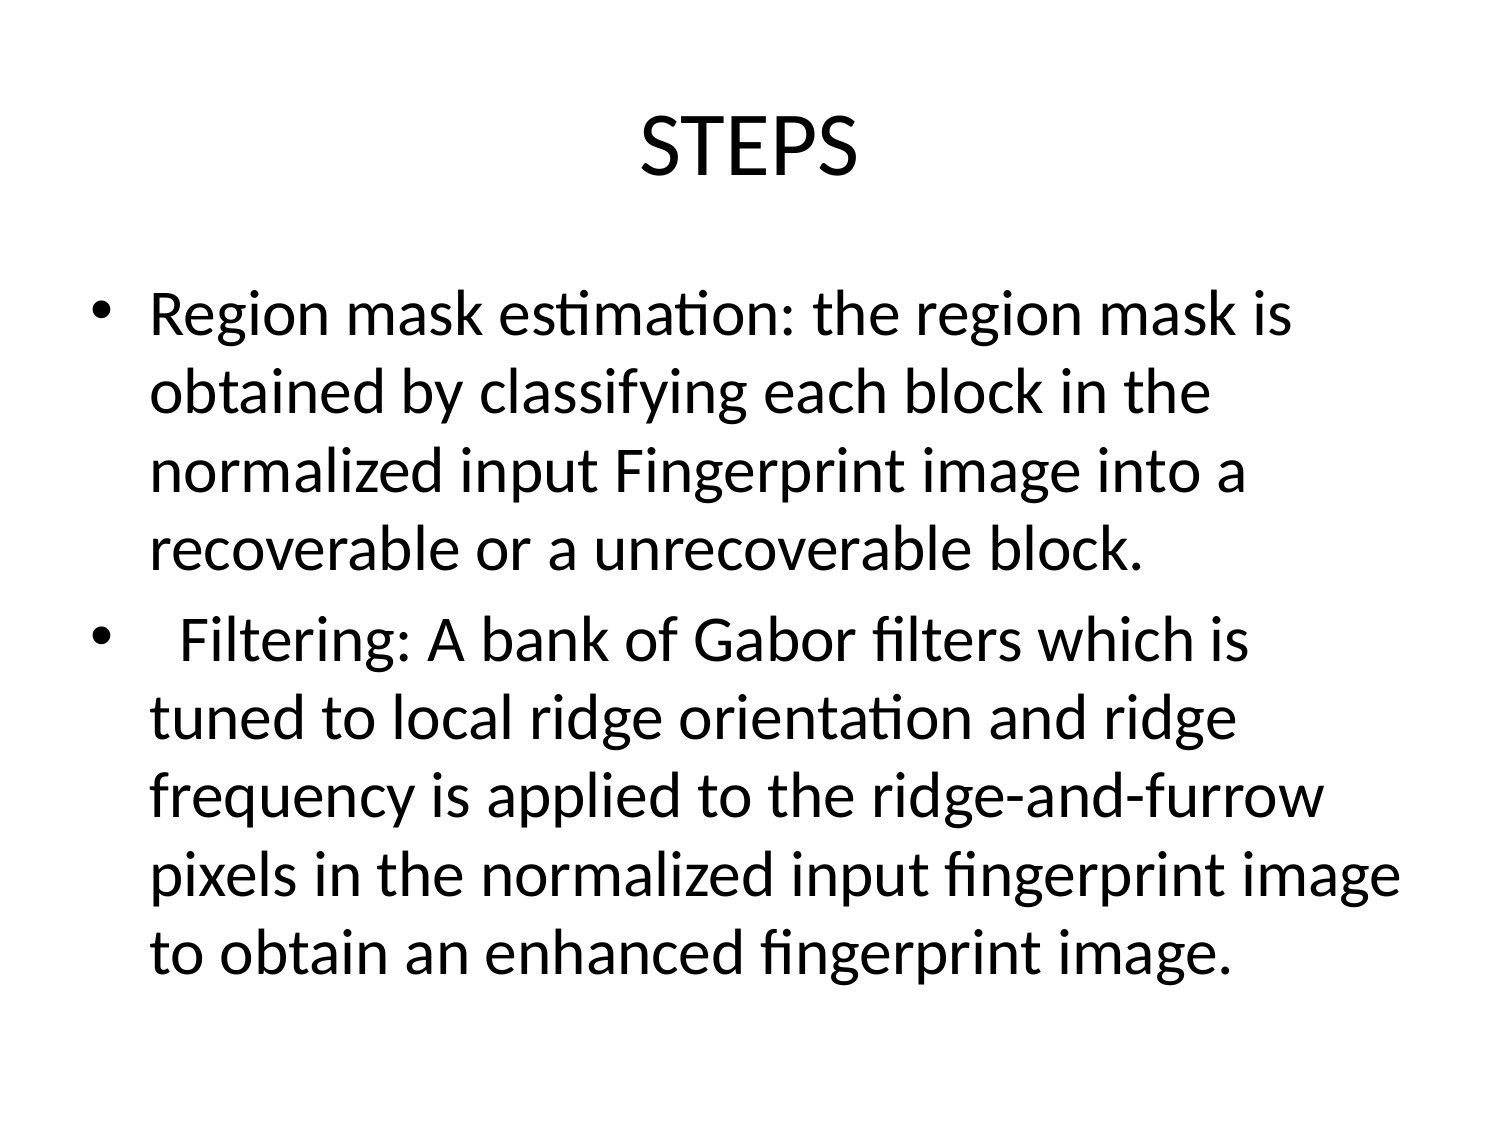

# STEPS
Region mask estimation: the region mask is obtained by classifying each block in the normalized input Fingerprint image into a recoverable or a unrecoverable block.
  Filtering: A bank of Gabor filters which is tuned to local ridge orientation and ridge frequency is applied to the ridge-and-furrow pixels in the normalized input fingerprint image to obtain an enhanced fingerprint image.